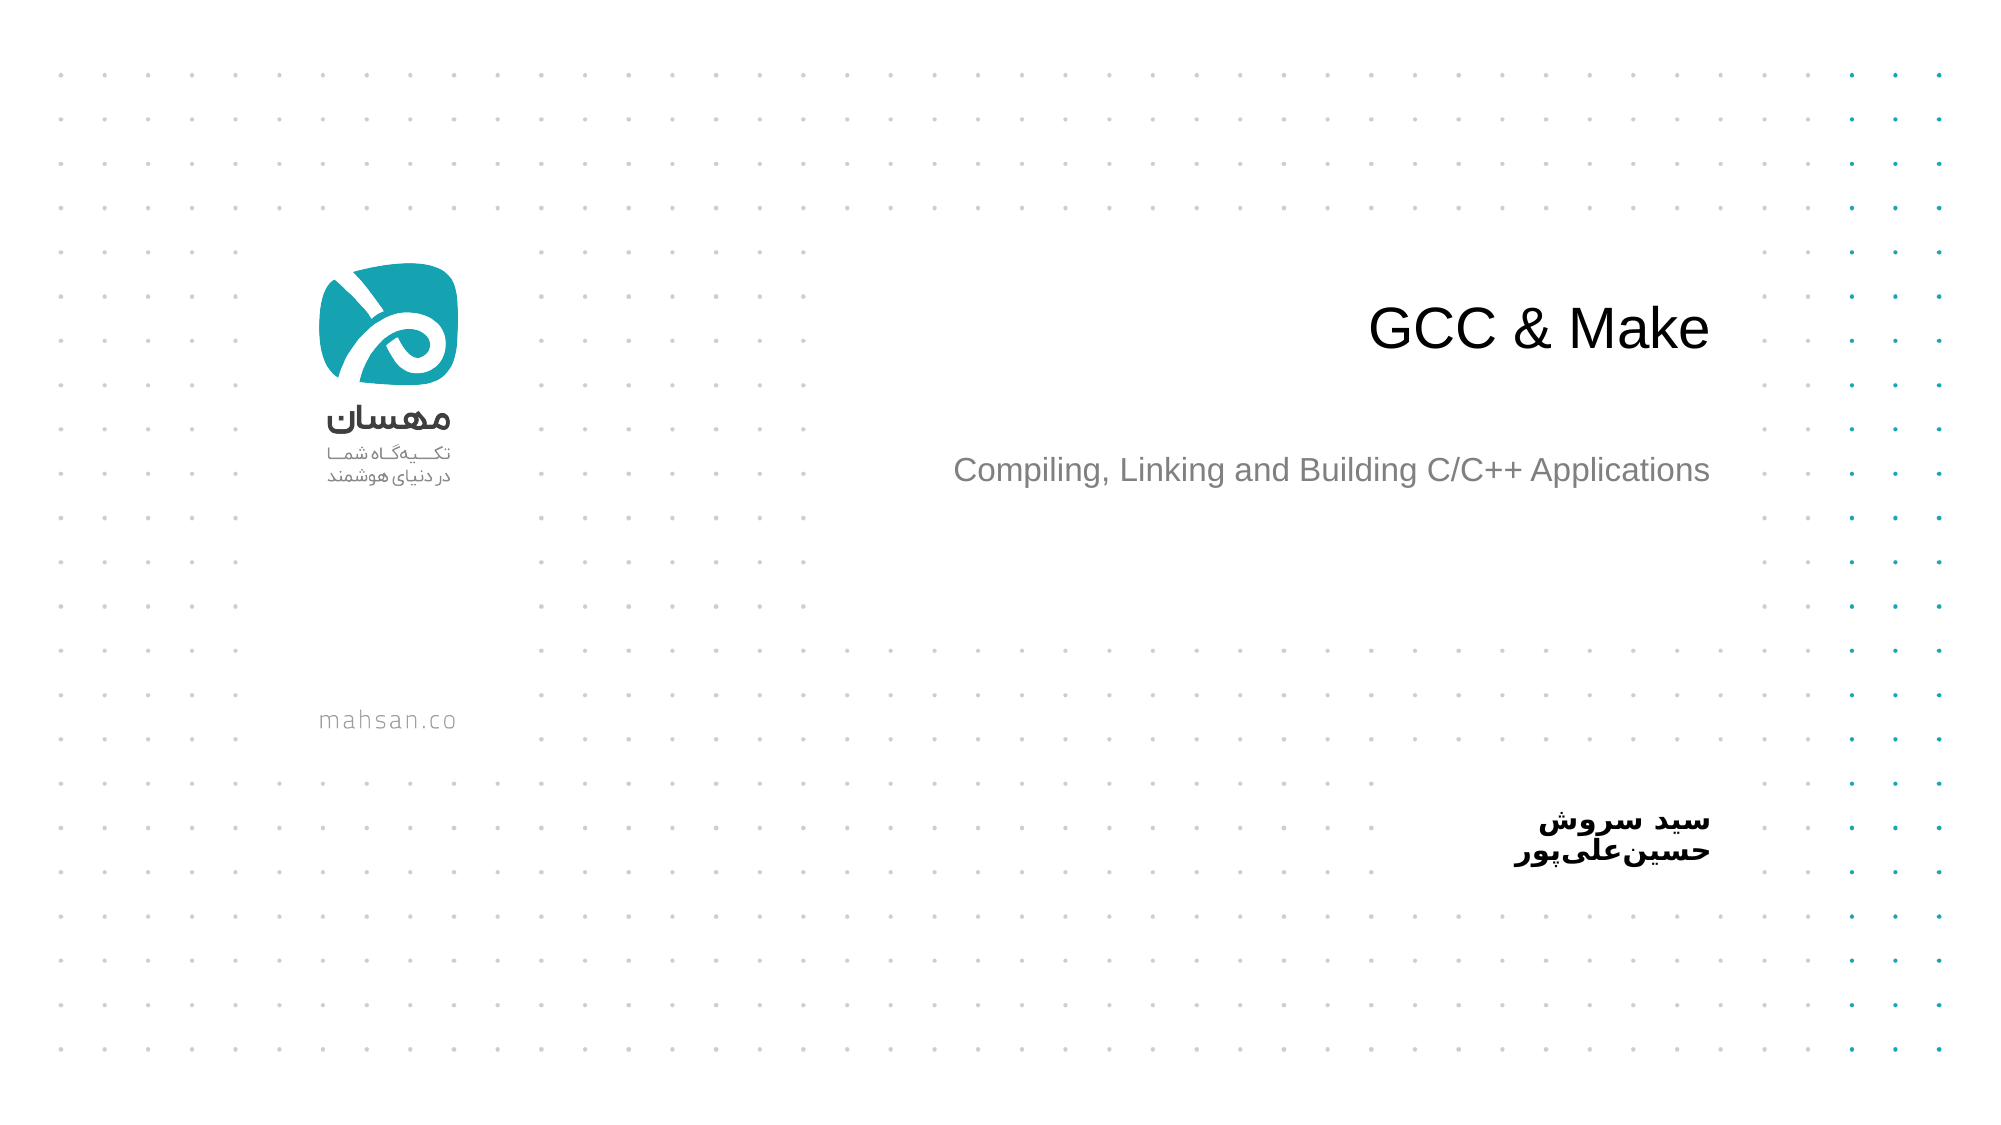

GCC & Make
Compiling, Linking and Building C/C++ Applications
سید سروش حسین‌علی‌پور